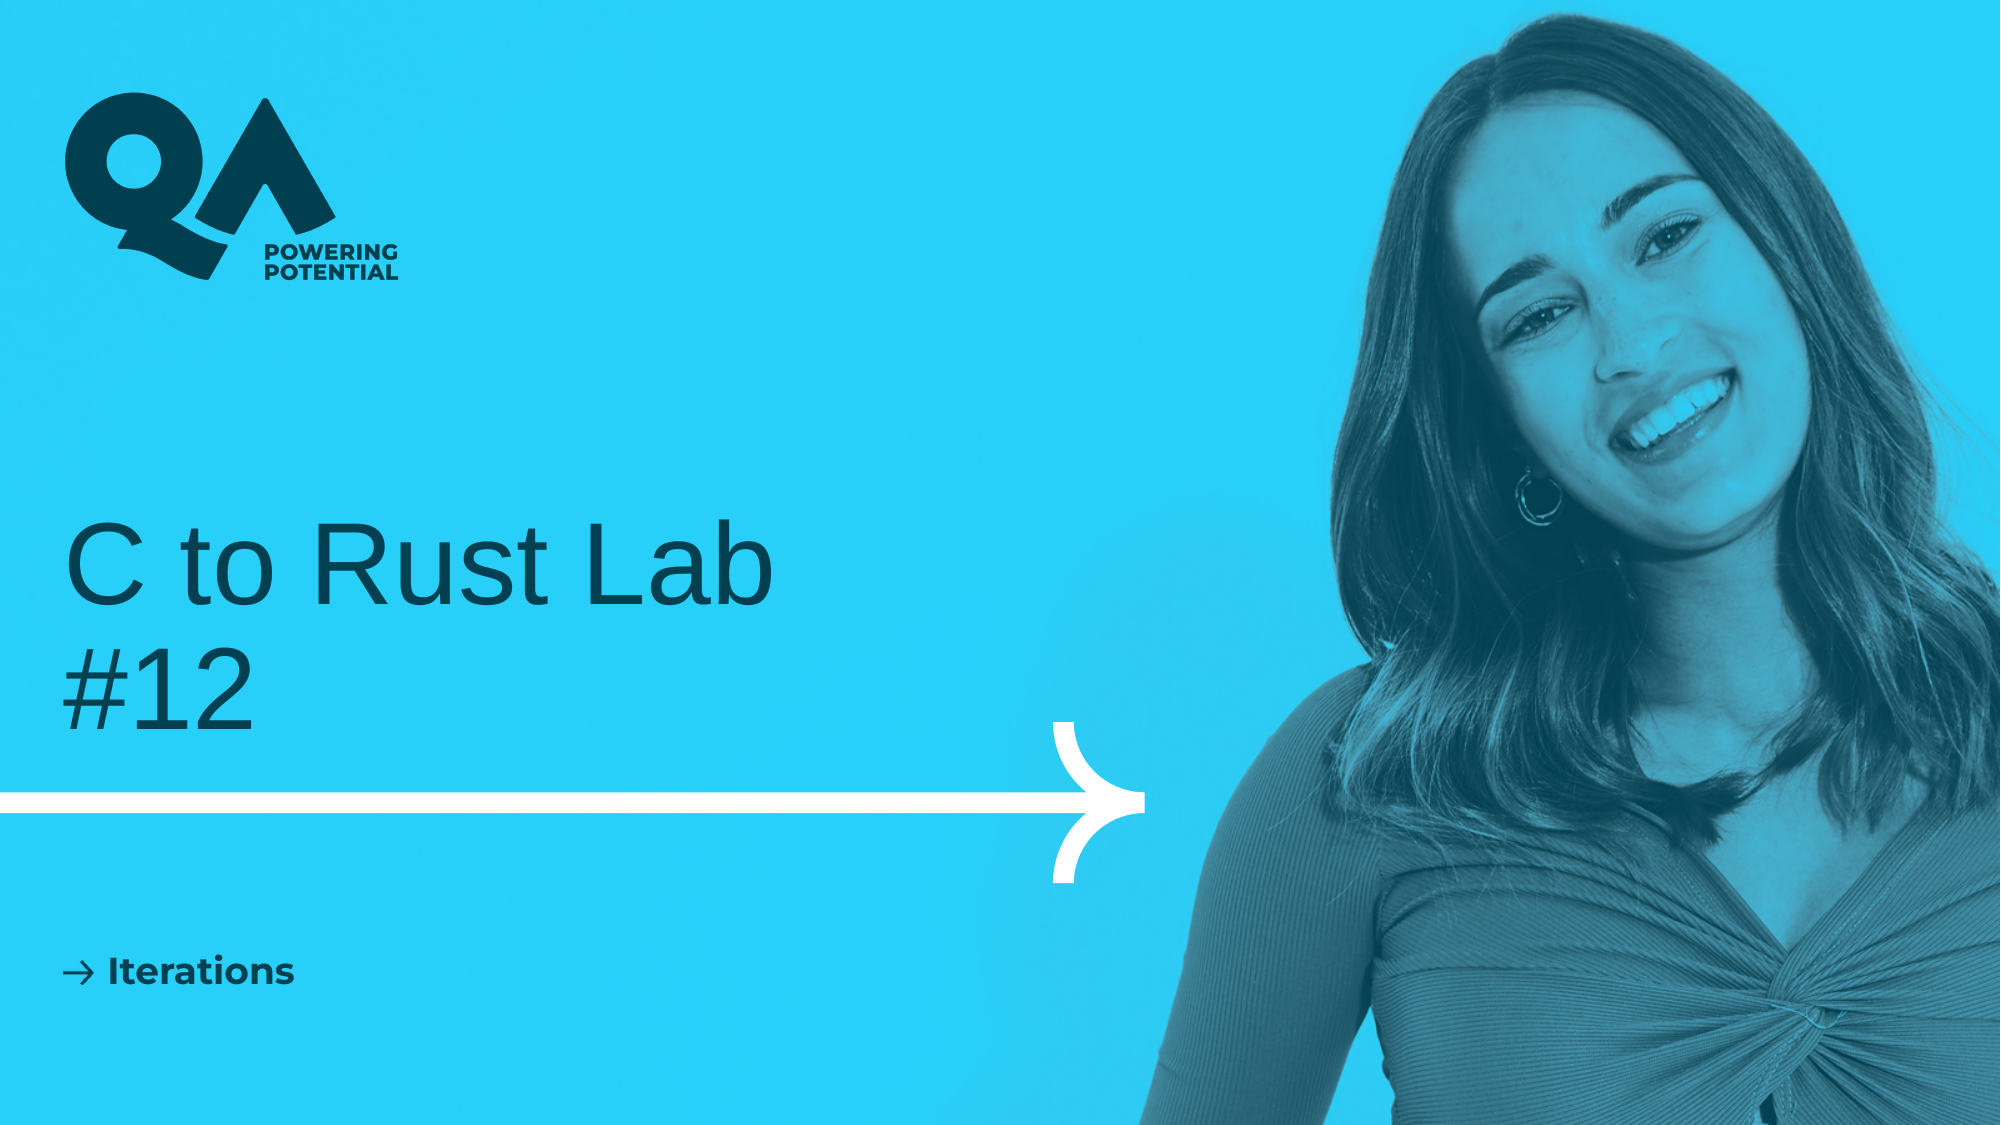

# C to Rust Lab #12
Iterations